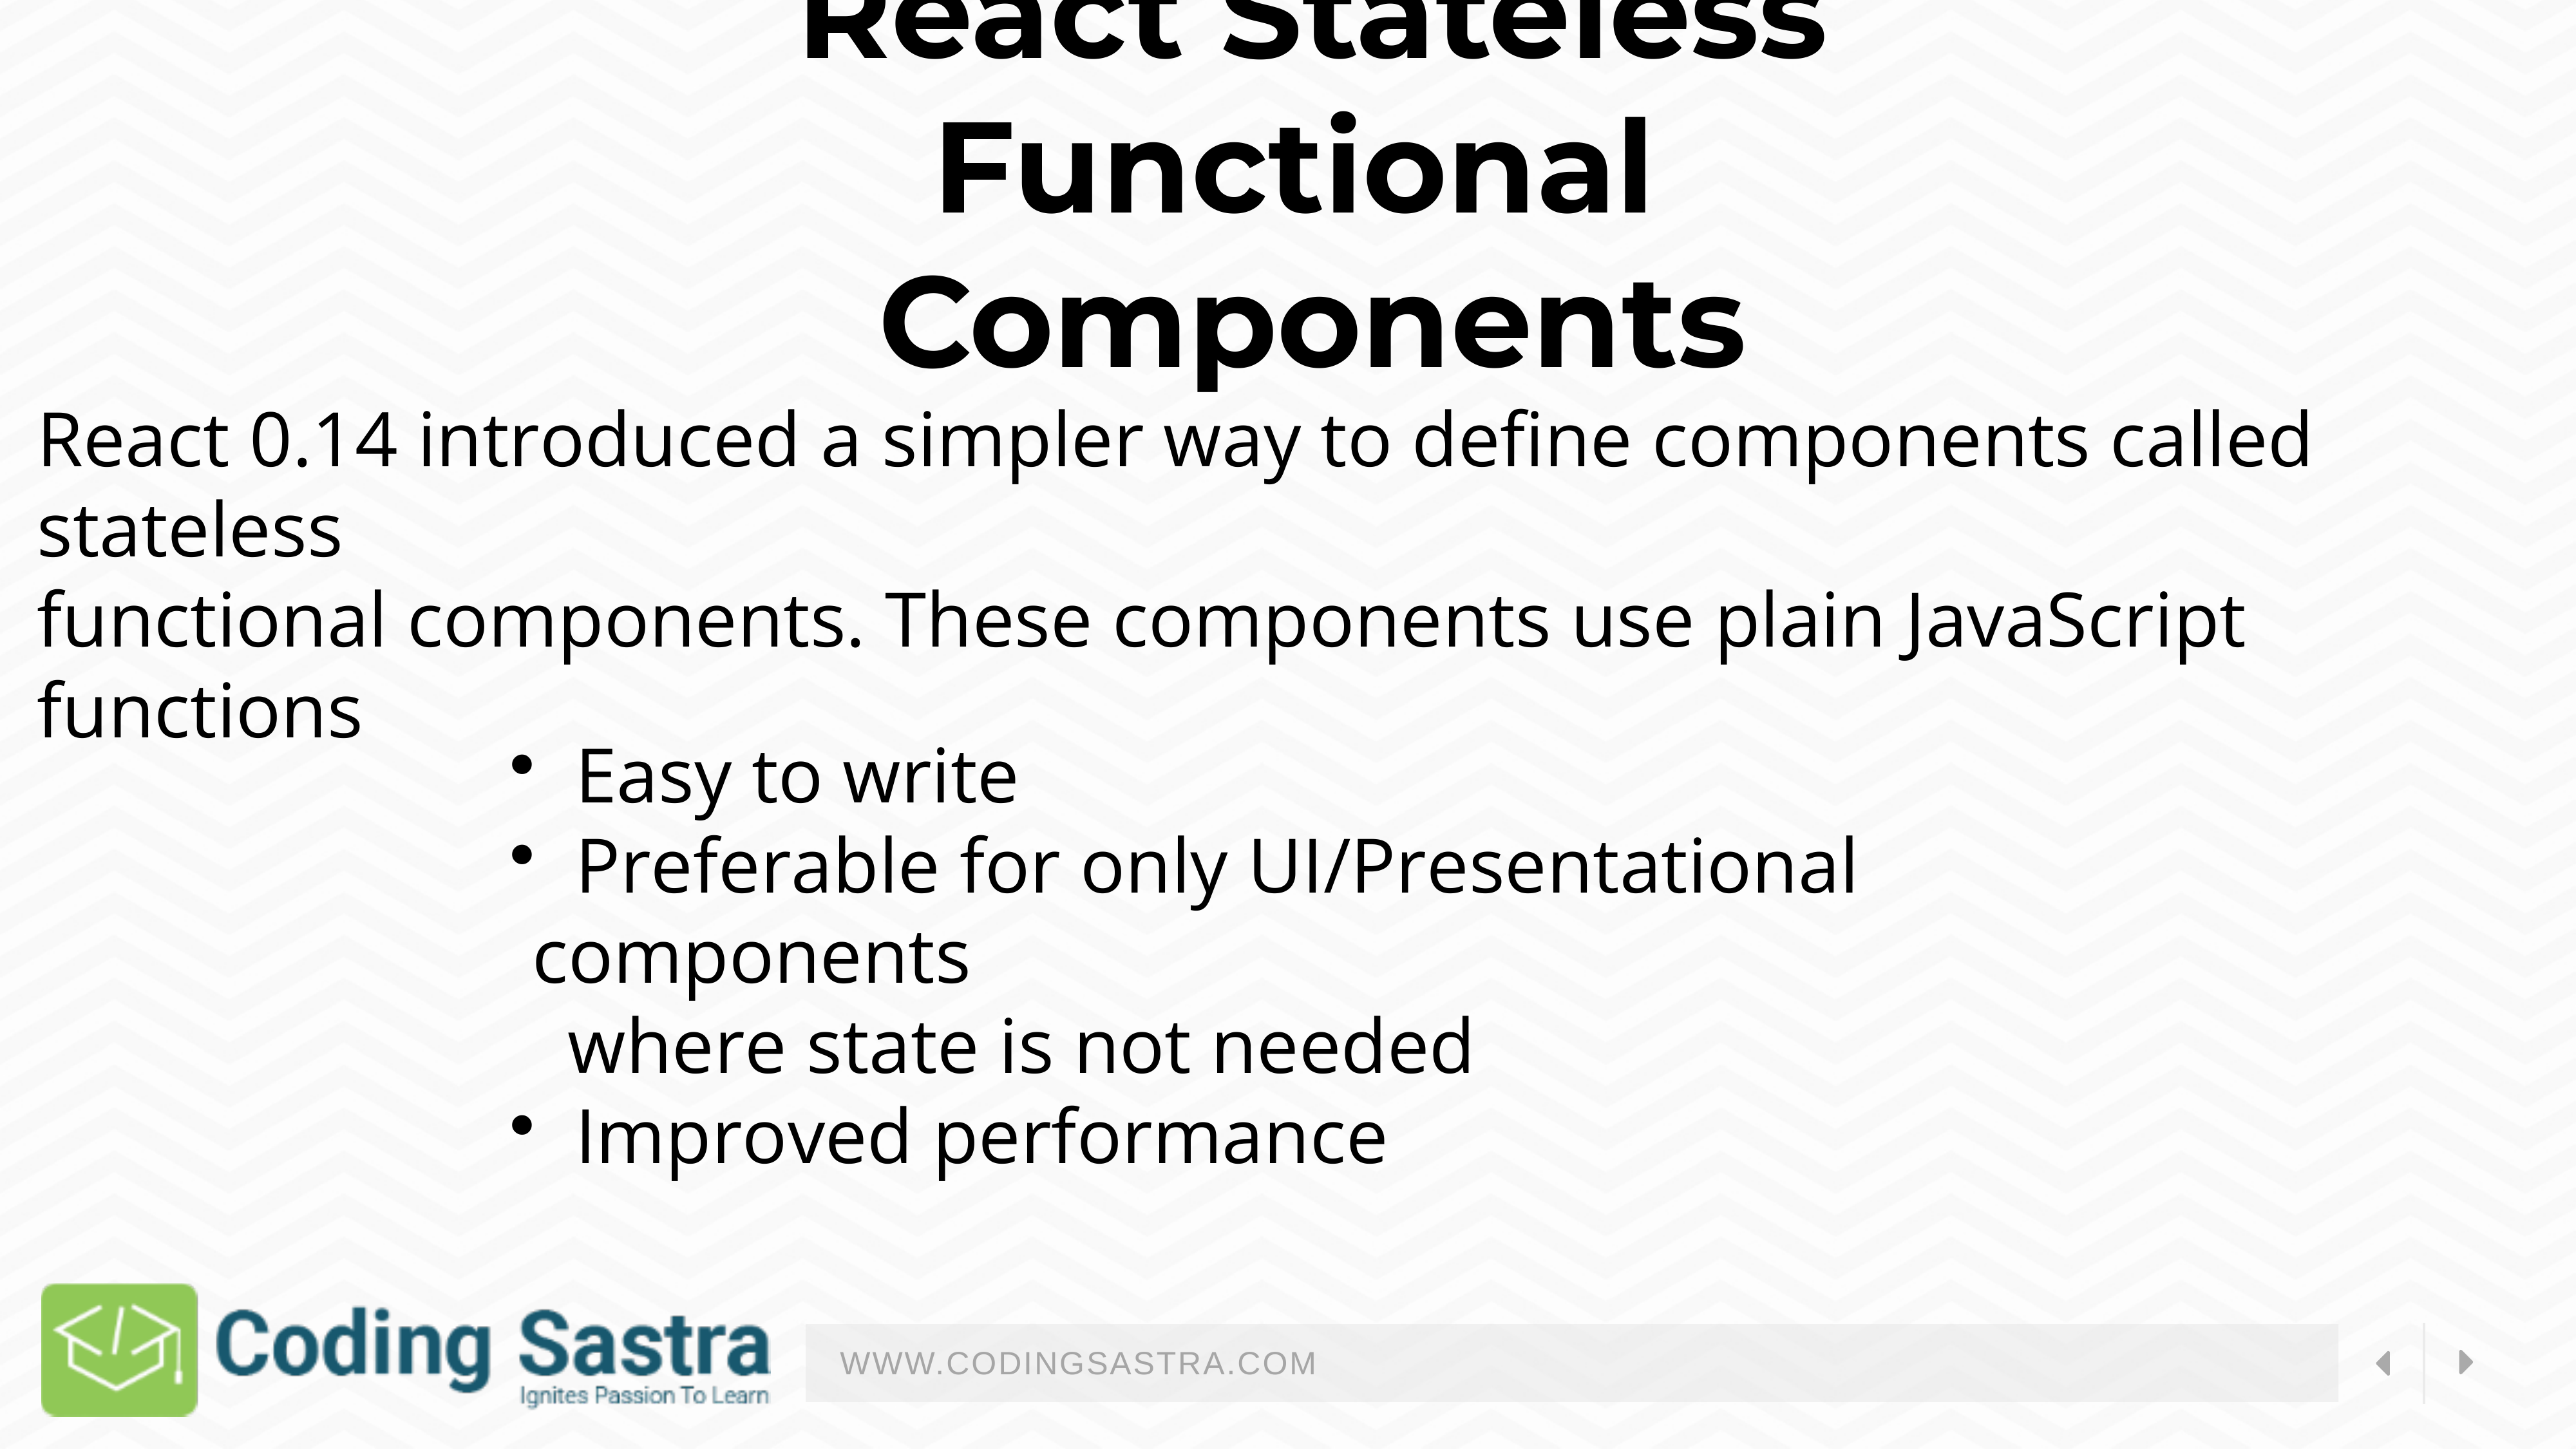

React Stateless Functional
Components
React 0.14 introduced a simpler way to define components called stateless
functional components. These components use plain JavaScript functions
  Easy to write
  Preferable for only UI/Presentational components
   where state is not needed
  Improved performance